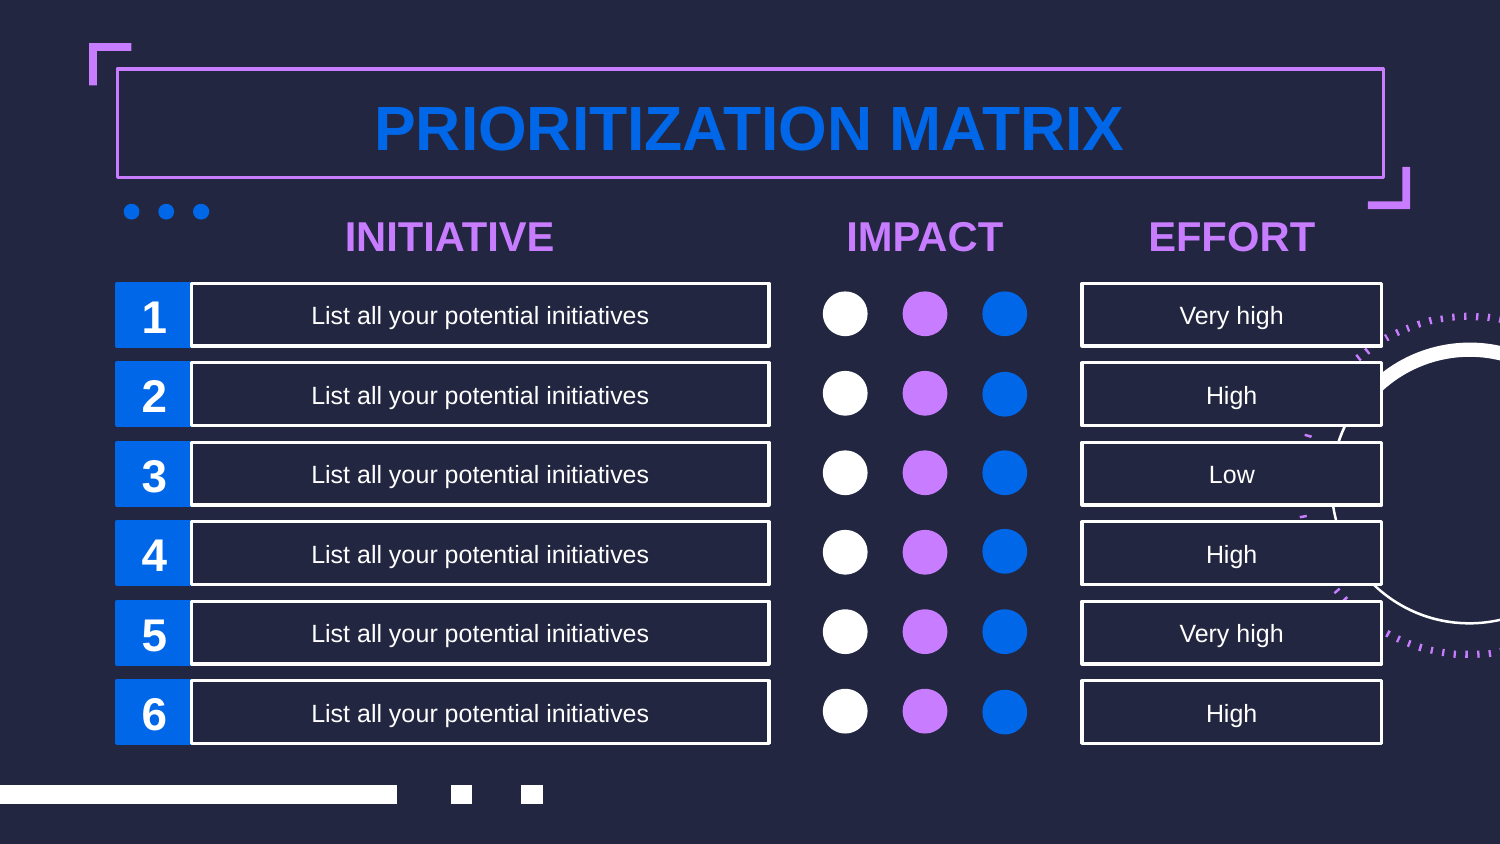

# PRIORITIZATION MATRIX
INITIATIVE
IMPACT
EFFORT

1
List all your potential initiatives
Very high

2
List all your potential initiatives
High

3
List all your potential initiatives
Low

4
List all your potential initiatives
High

5
List all your potential initiatives
Very high

6
List all your potential initiatives
High